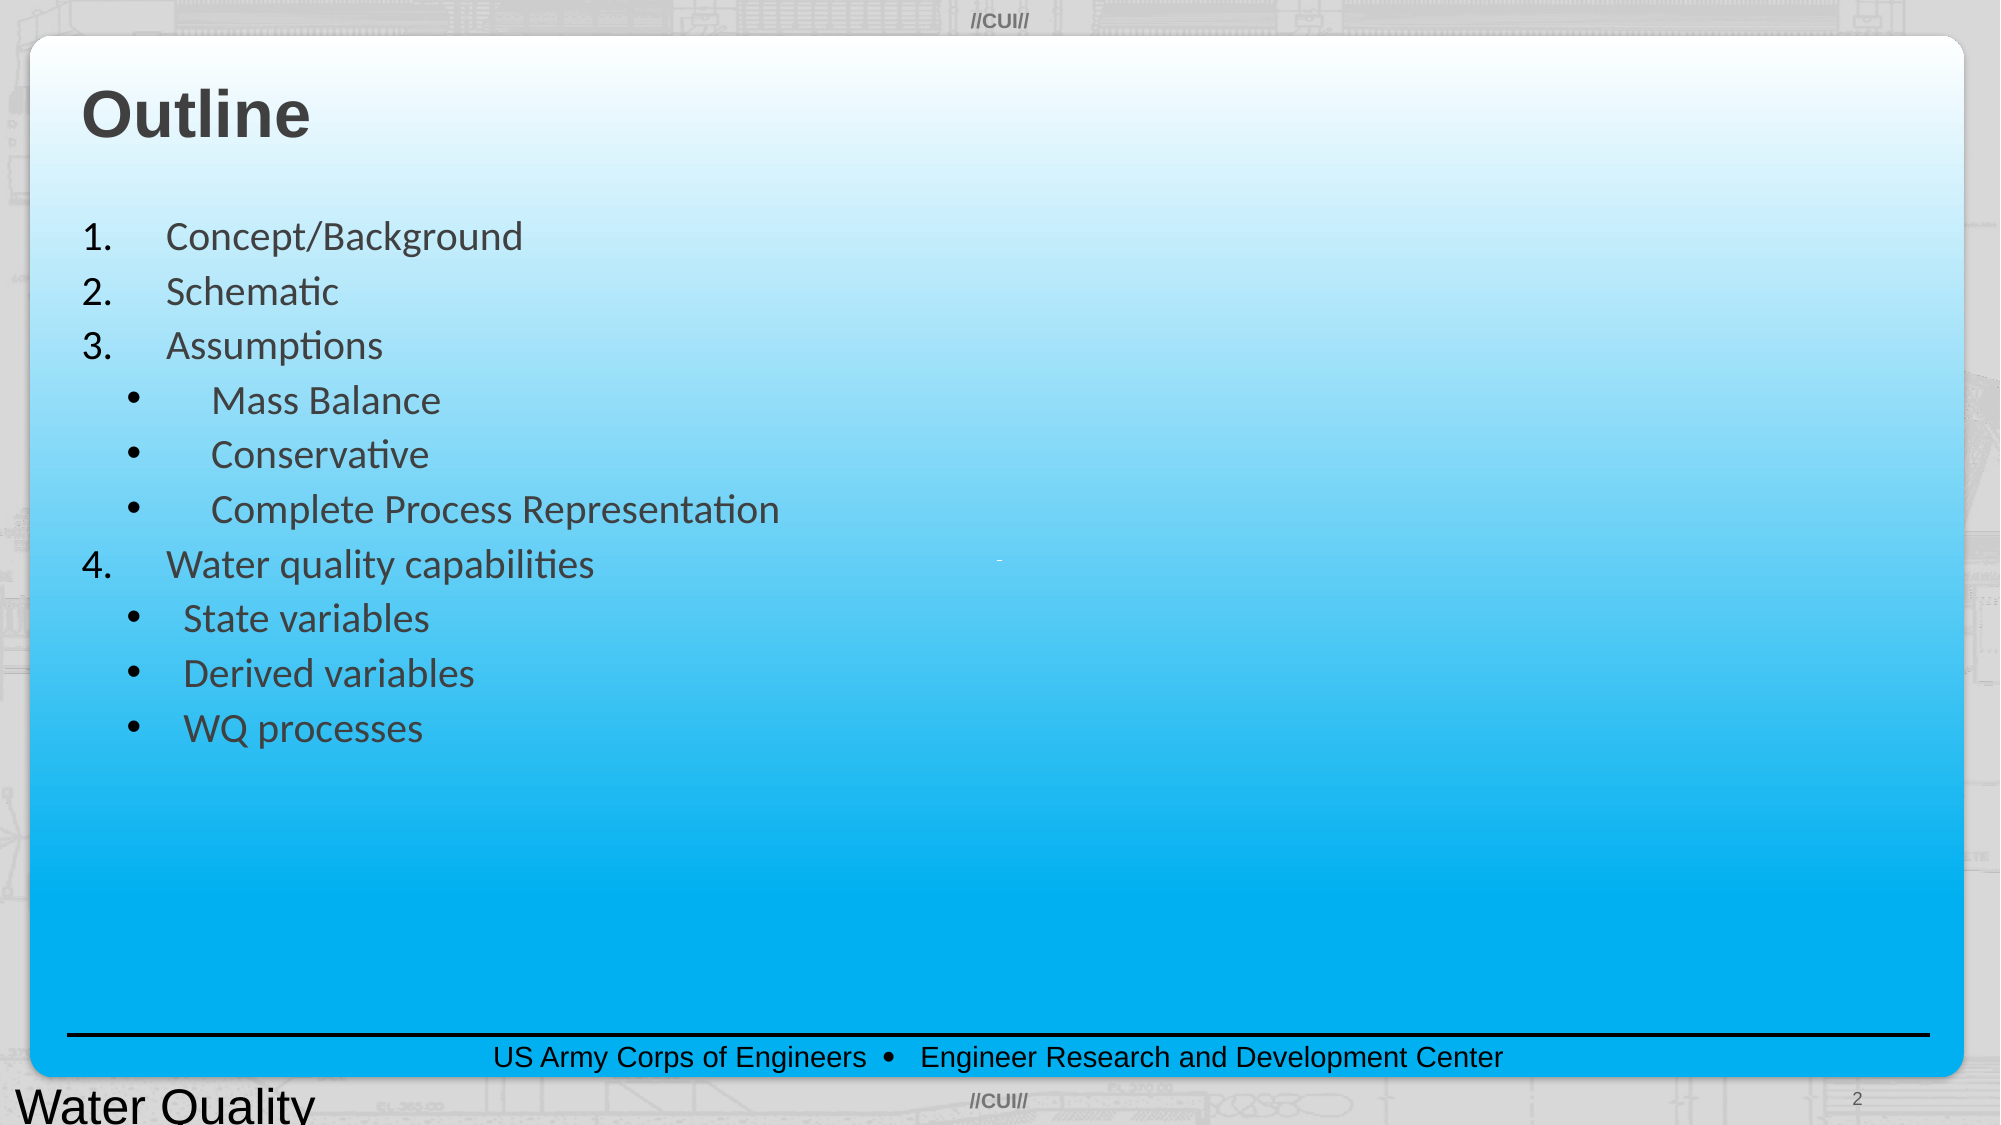

# Outline
Concept/Background
Schematic
Assumptions
Mass Balance
Conservative
Complete Process Representation
Water quality capabilities
State variables
Derived variables
WQ processes

Water Quality
2